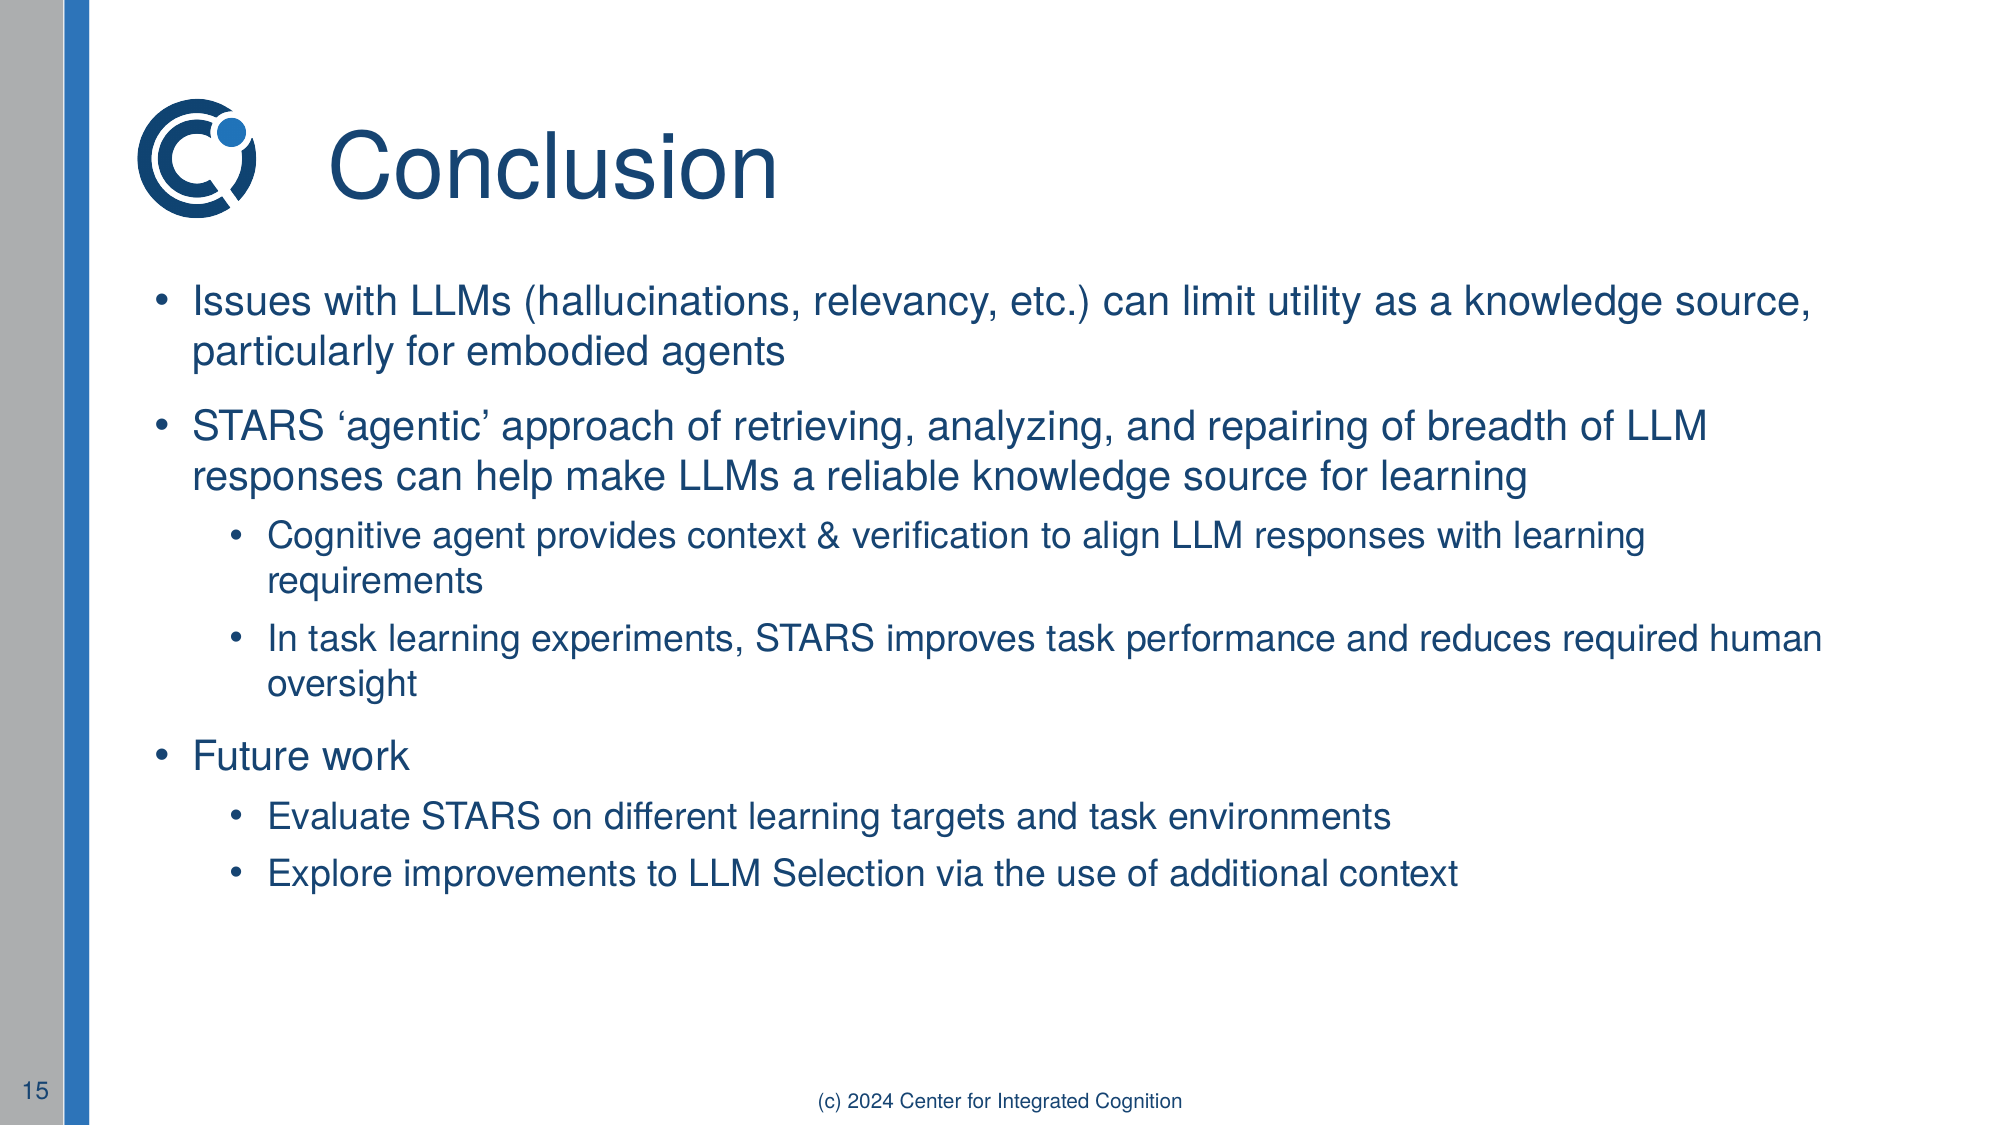

# Conclusion
Issues with LLMs (hallucinations, relevancy, etc.) can limit utility as a knowledge source, particularly for embodied agents
STARS ‘agentic’ approach of retrieving, analyzing, and repairing of breadth of LLM responses can help make LLMs a reliable knowledge source for learning
Cognitive agent provides context & verification to align LLM responses with learning requirements
In task learning experiments, STARS improves task performance and reduces required human oversight
Future work
Evaluate STARS on different learning targets and task environments
Explore improvements to LLM Selection via the use of additional context
15
(c) 2024 Center for Integrated Cognition